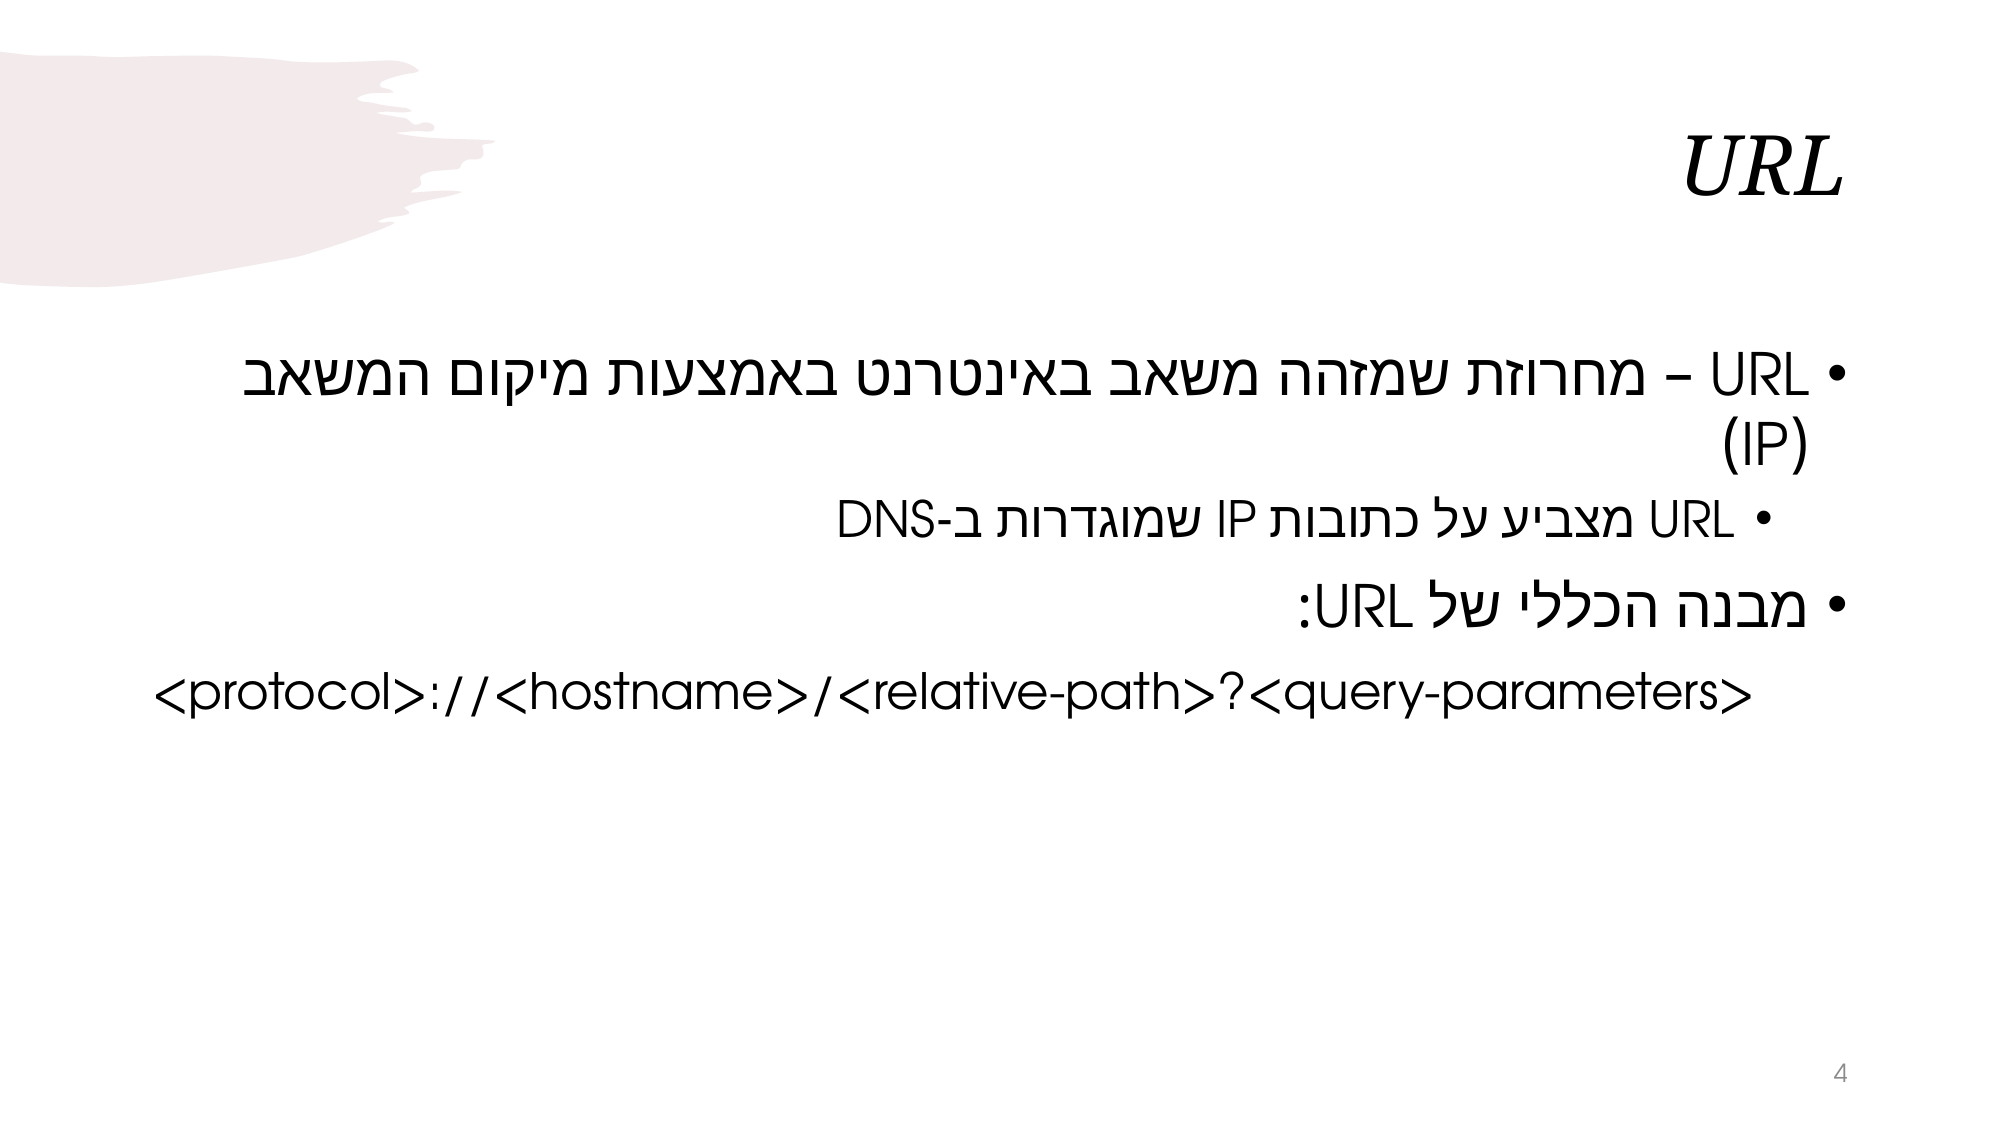

# URL
URL – מחרוזת שמזהה משאב באינטרנט באמצעות מיקום המשאב (IP)
URL מצביע על כתובות IP שמוגדרות ב-DNS
מבנה הכללי של URL:
<protocol>://<hostname>/<relative-path>?<query-parameters>
4